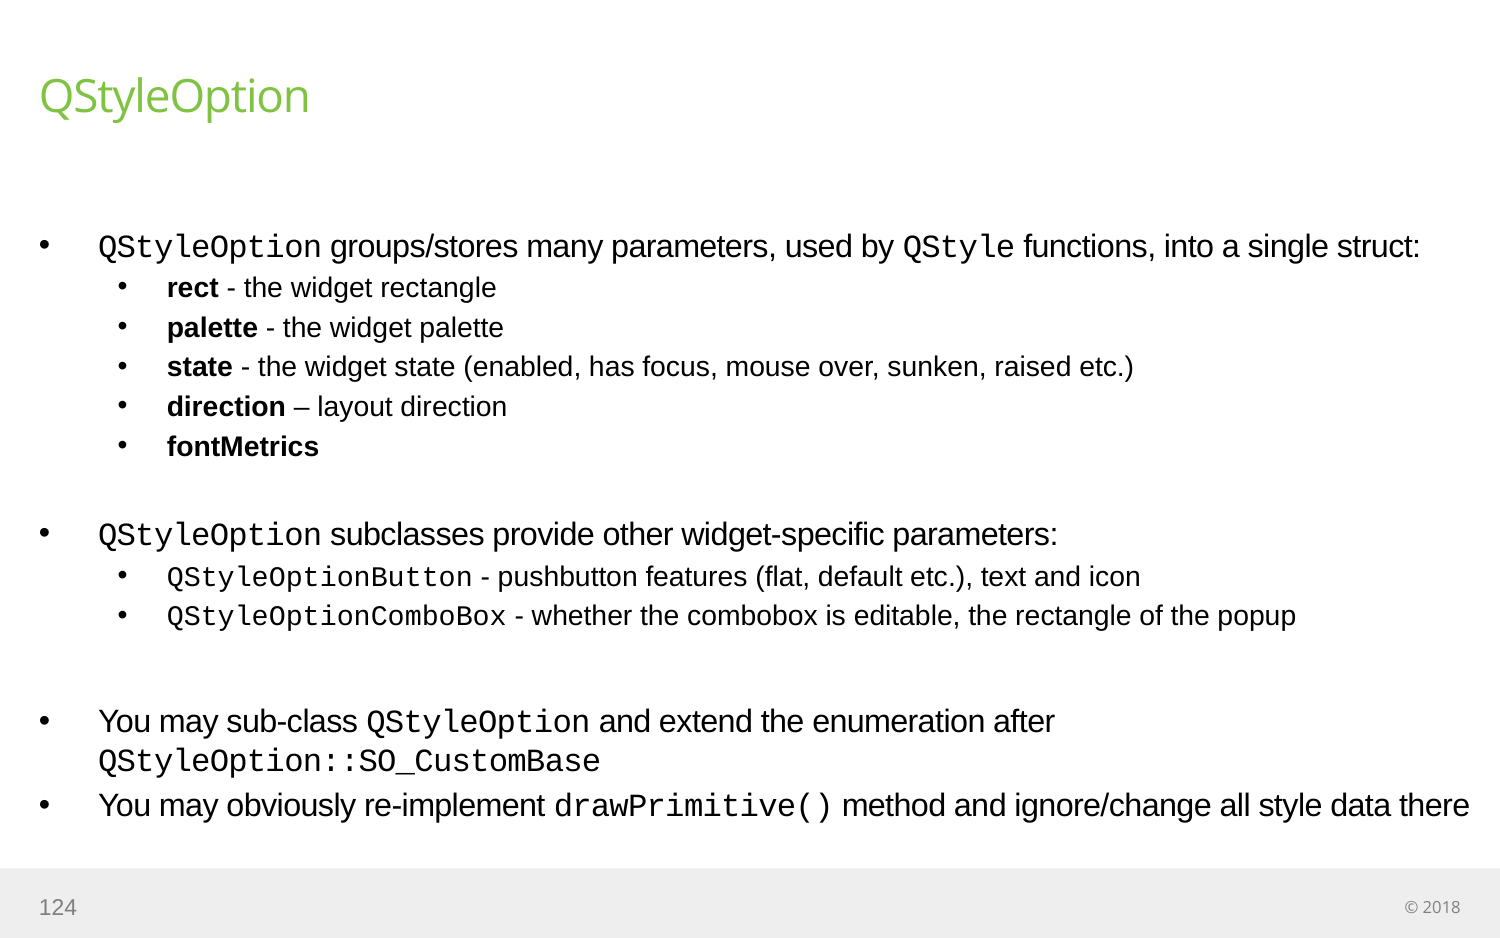

# QStyleOption
QStyleOption groups/stores many parameters, used by QStyle functions, into a single struct:
rect - the widget rectangle
palette - the widget palette
state - the widget state (enabled, has focus, mouse over, sunken, raised etc.)
direction – layout direction
fontMetrics

QStyleOption subclasses provide other widget-specific parameters:
QStyleOptionButton - pushbutton features (flat, default etc.), text and icon
QStyleOptionComboBox - whether the combobox is editable, the rectangle of the popup

You may sub-class QStyleOption and extend the enumeration after QStyleOption::SO_CustomBase
You may obviously re-implement drawPrimitive() method and ignore/change all style data there
124
© 2018